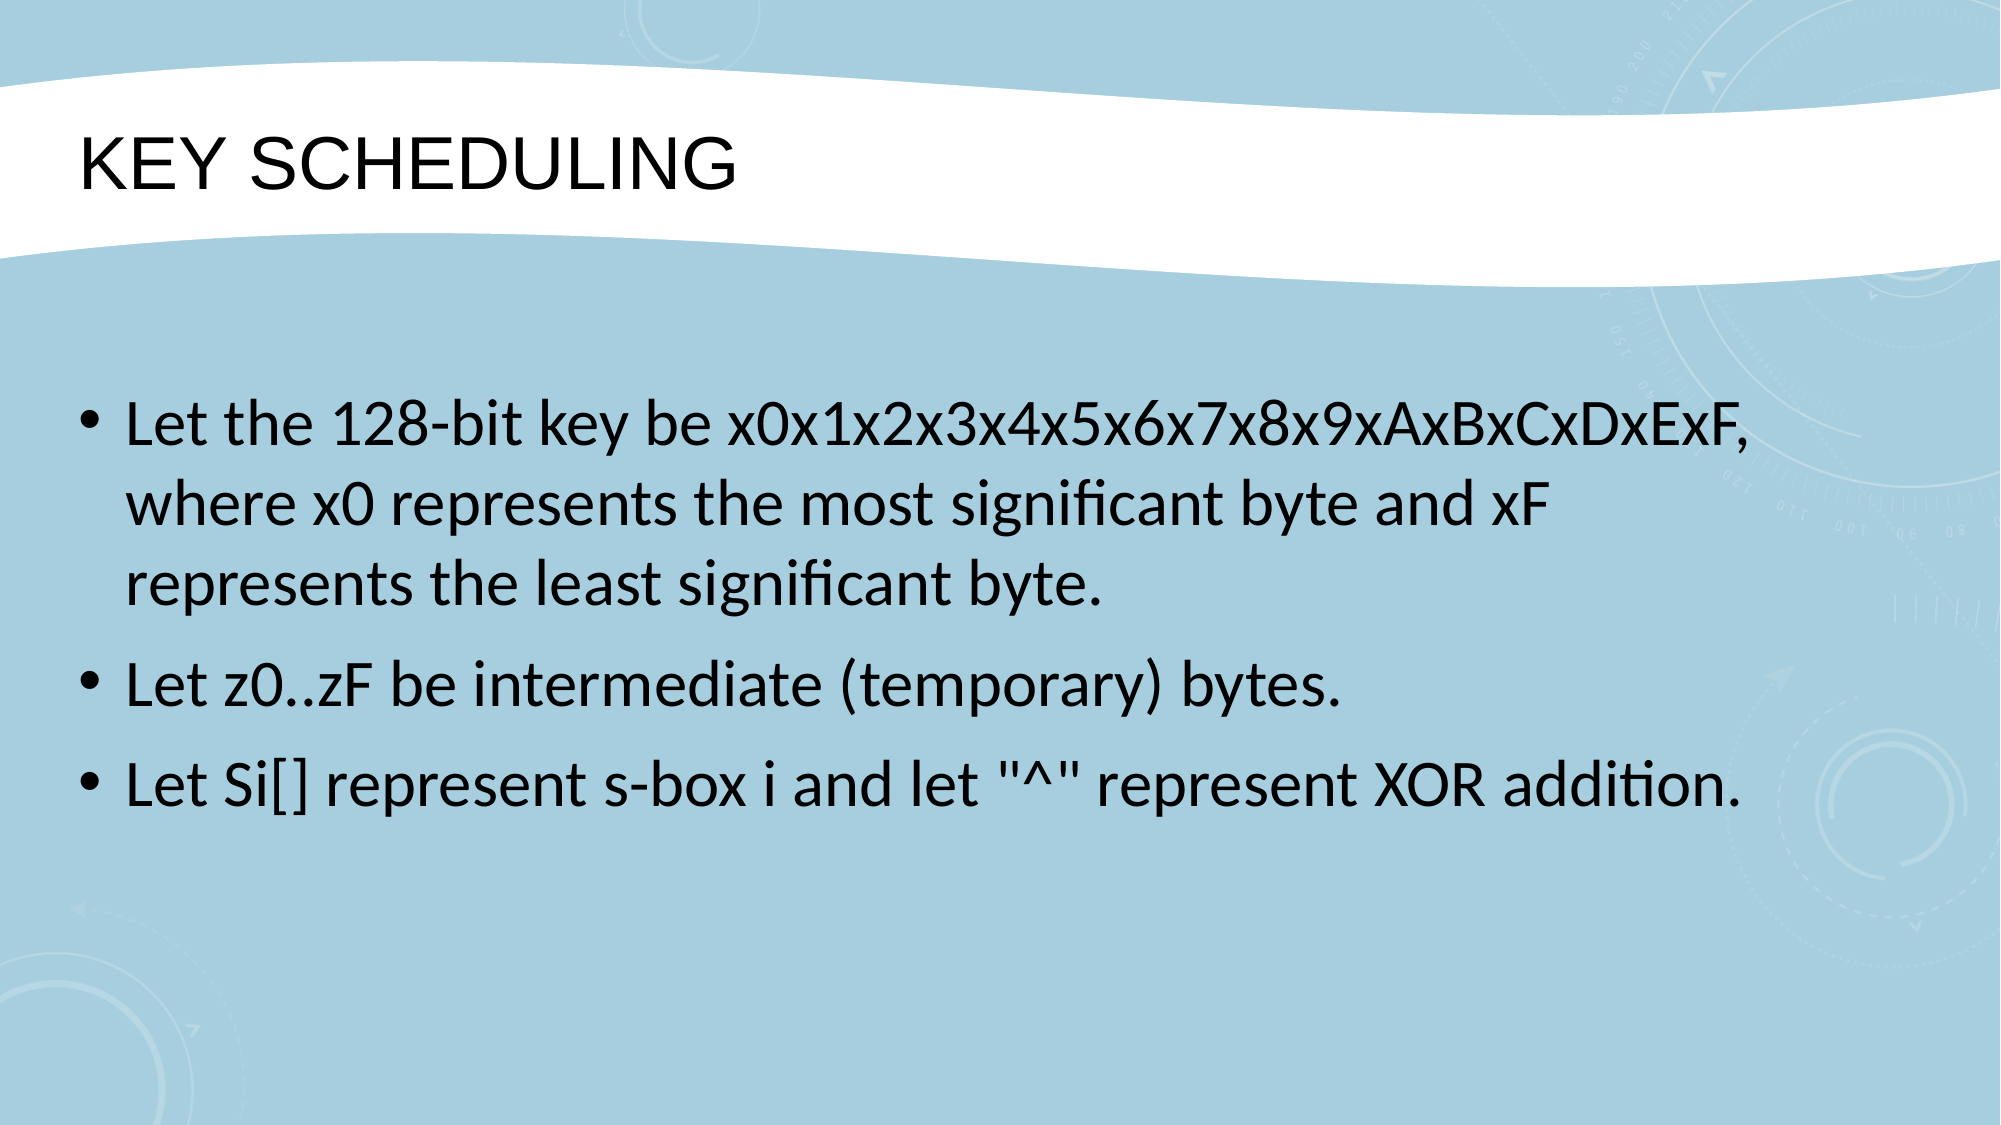

# Key scheduling

Let the 128-bit key be x0x1x2x3x4x5x6x7x8x9xAxBxCxDxExF, where x0 represents the most significant byte and xF represents the least significant byte.
Let z0..zF be intermediate (temporary) bytes.
Let Si[] represent s-box i and let "^" represent XOR addition.